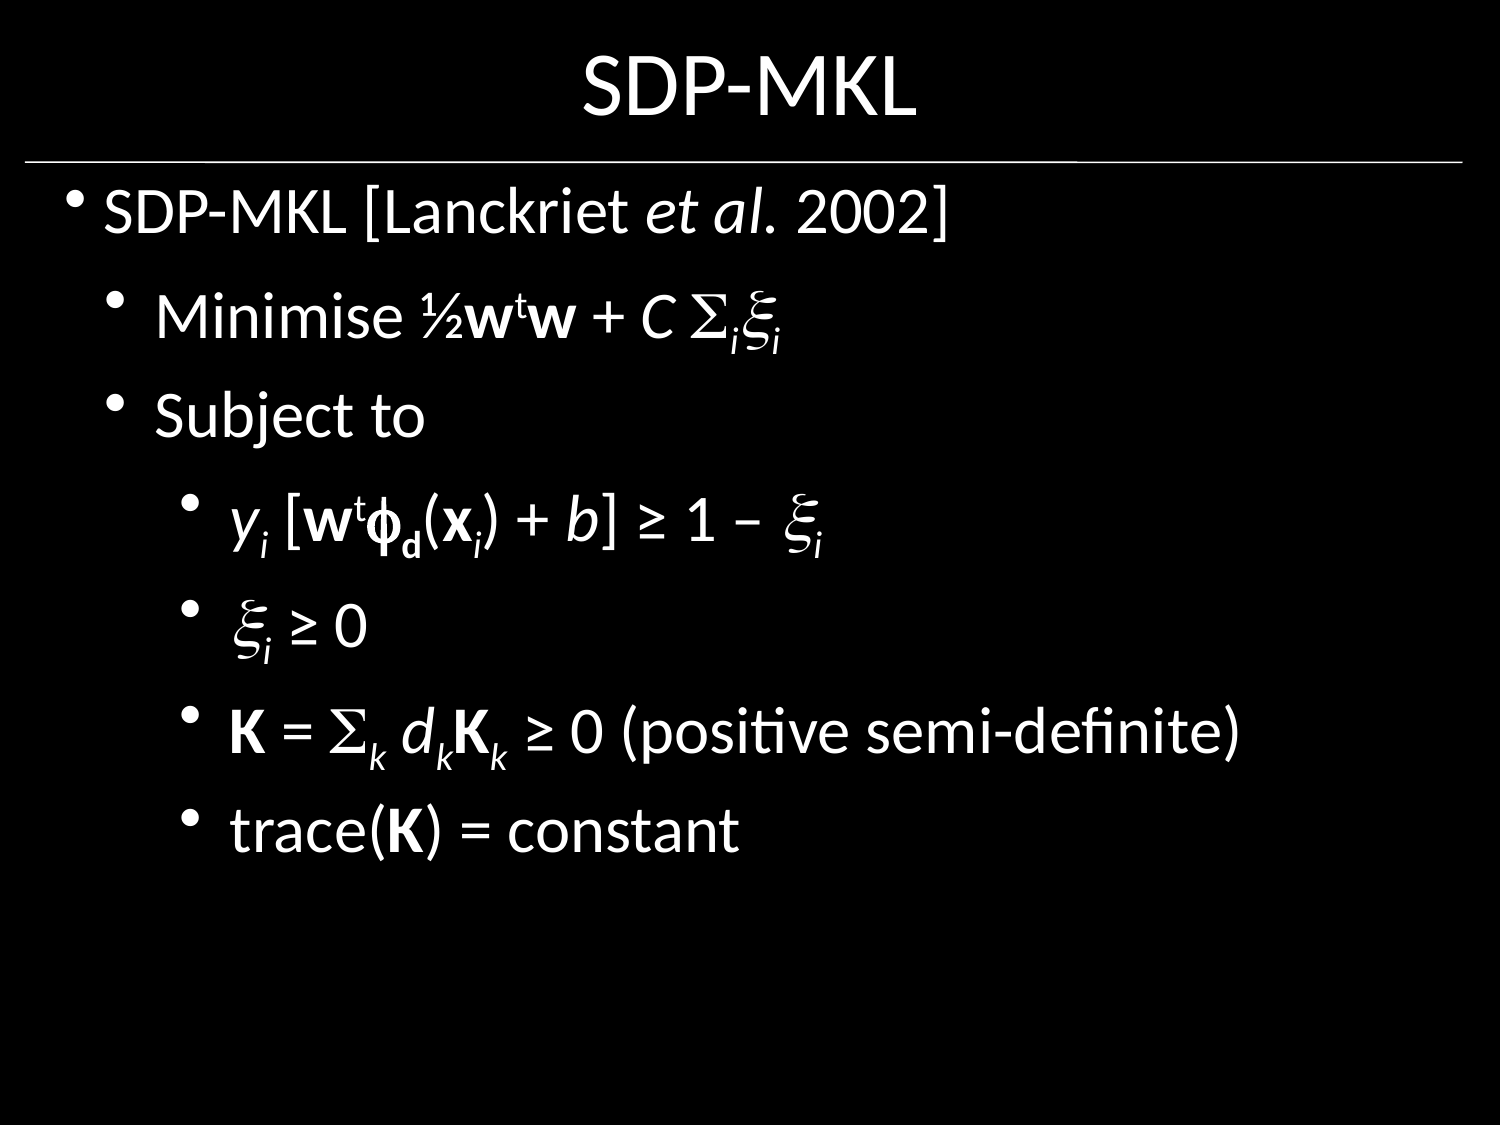

# SDP-MKL

 SDP-MKL [Lanckriet et al. 2002]
 Minimise ½wtw + C Σiξi
 Subject to
 yi [wtφd(xi) + b] ≥ 1 – ξi
 ξi ≥ 0
 K = Σk dkKk ≥ 0 (positive semi-definite)
 trace(K) = constant